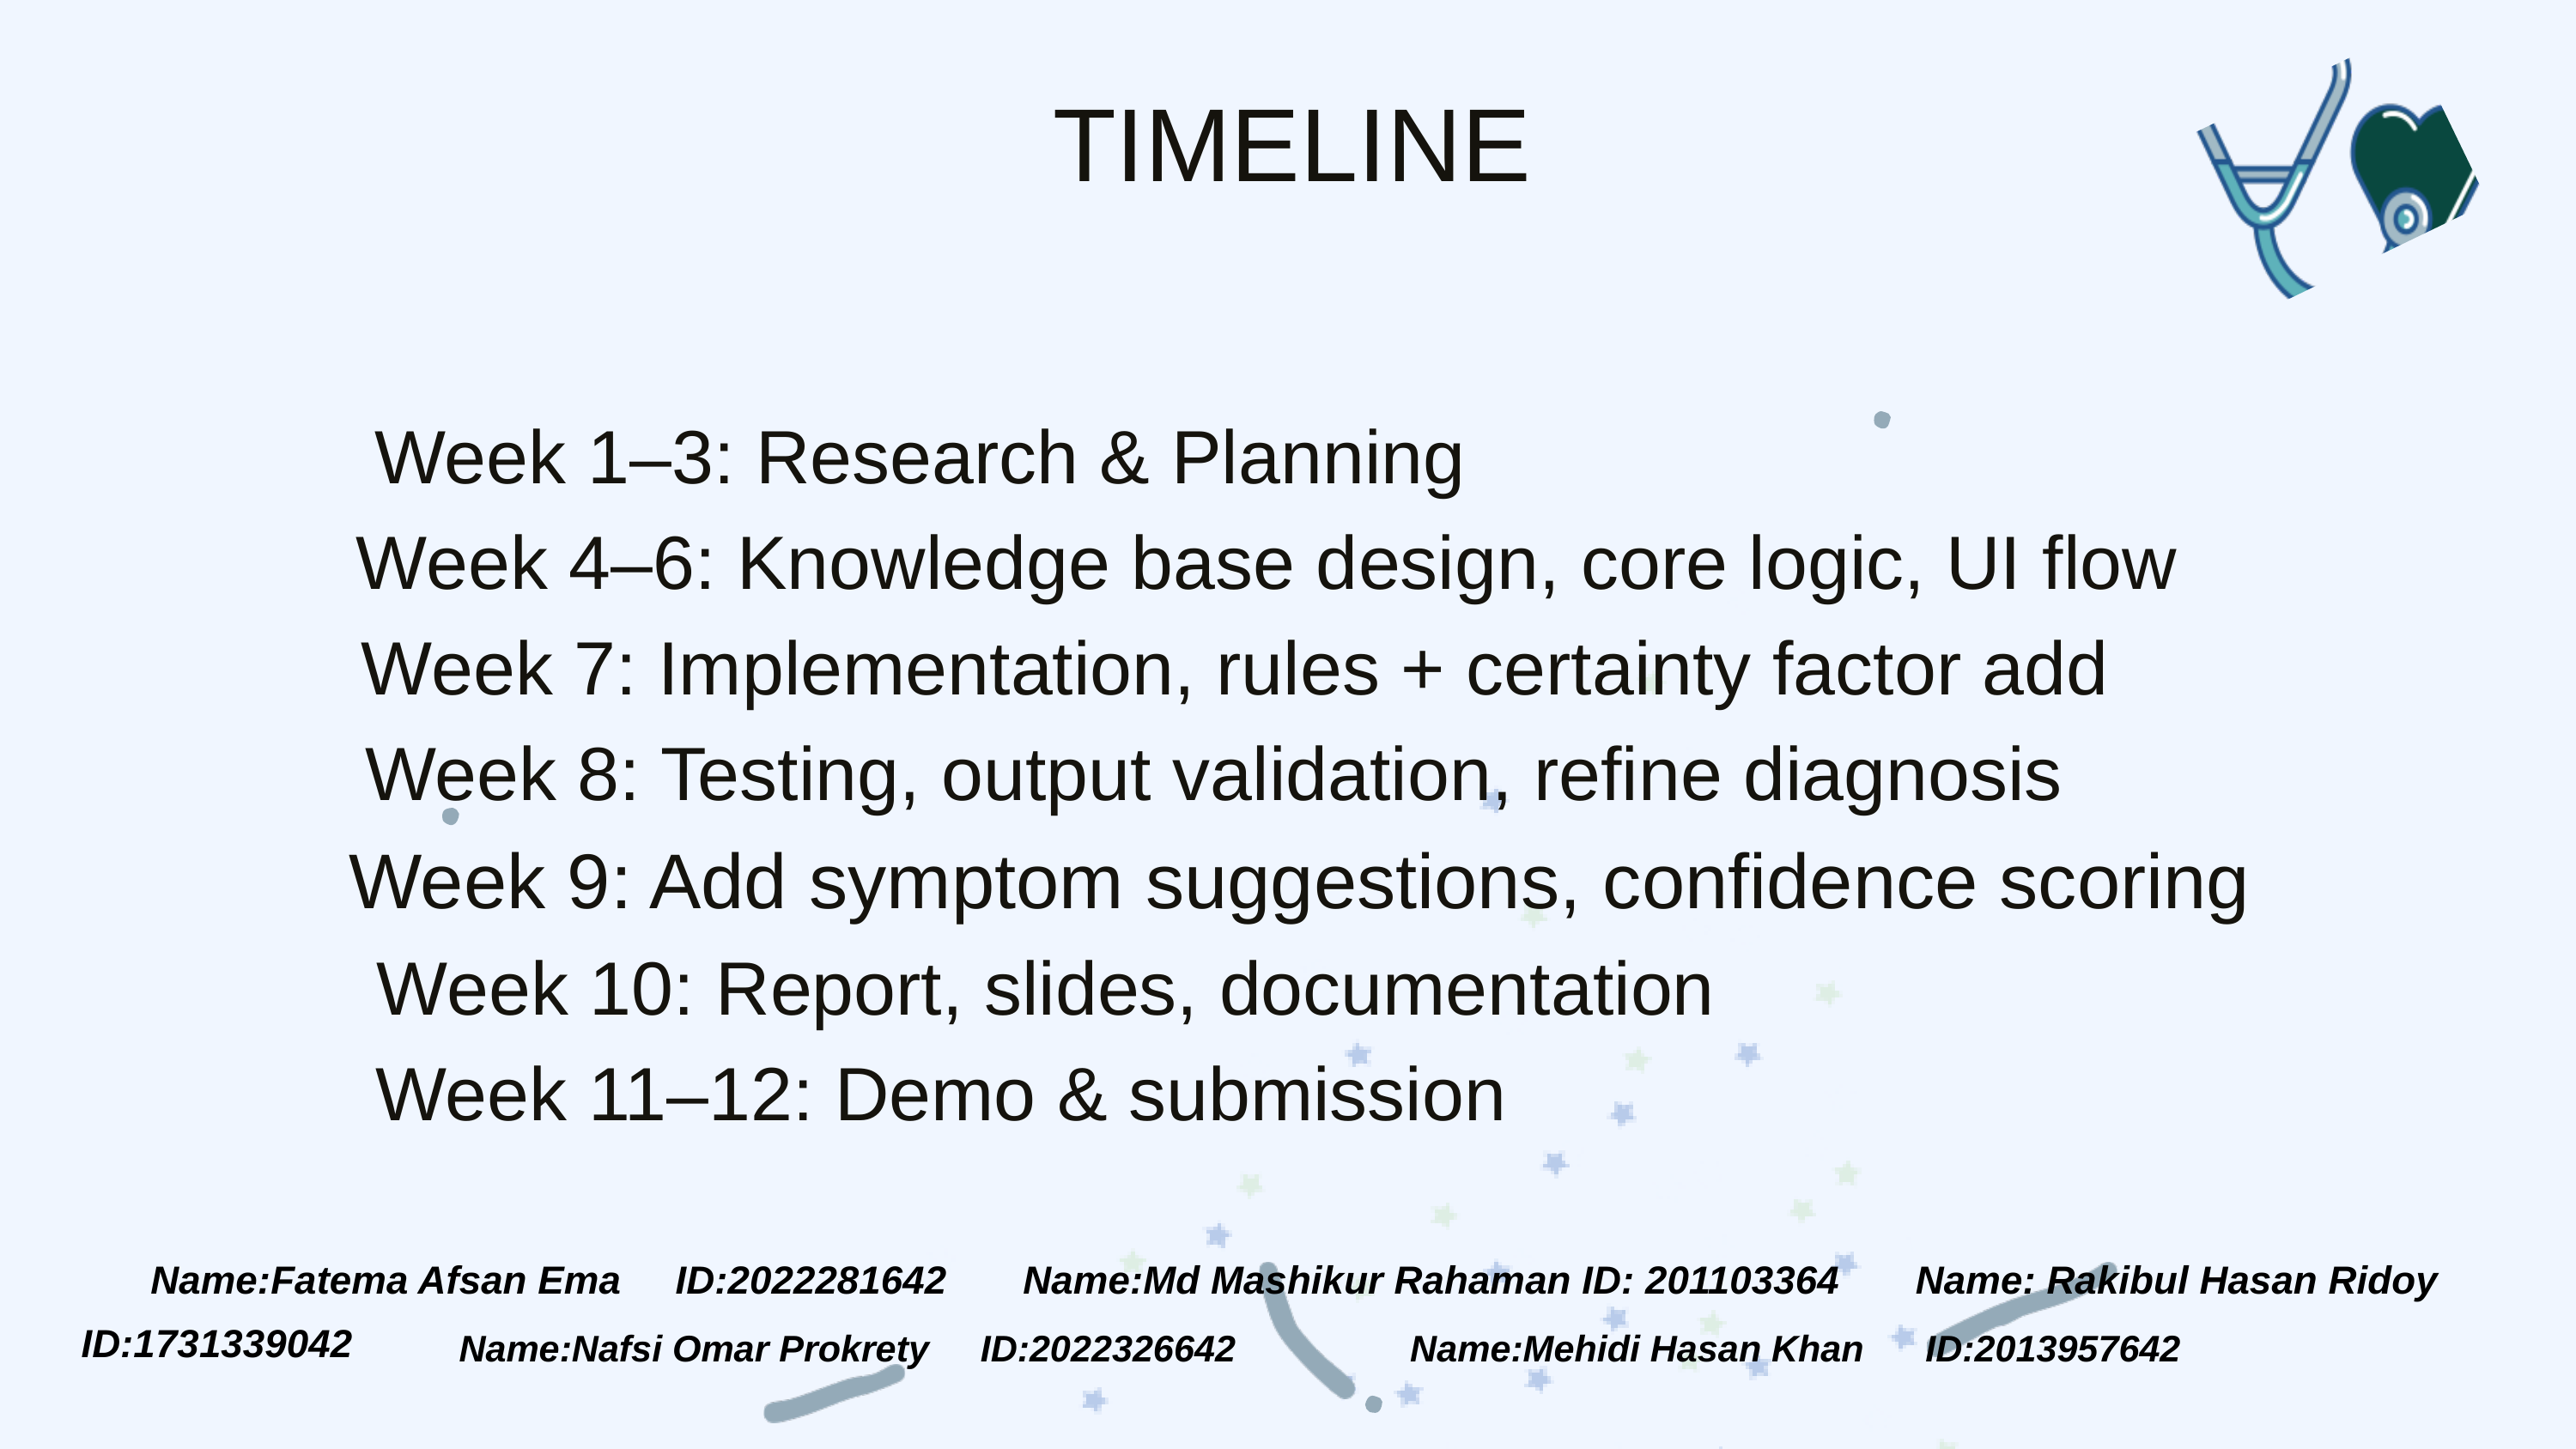

TIMELINE

 Week 1–3: Research & Planning
                                  Week 4–6: Knowledge base design, core logic, UI flow
                               Week 7: Implementation, rules + certainty factor add
                             Week 8: Testing, output validation, refine diagnosis
                                     Week 9: Add symptom suggestions, confidence scoring
             Week 10: Report, slides, documentation
   Week 11–12: Demo & submission

Name:Fatema Afsan Ema     ID:2022281642       Name:Md Mashikur Rahaman ID: 201103364       Name: Rakibul Hasan Ridoy  ID:1731339042

Name:Nafsi Omar Prokrety     ID:2022326642                 Name:Mehidi Hasan Khan      ID:2013957642